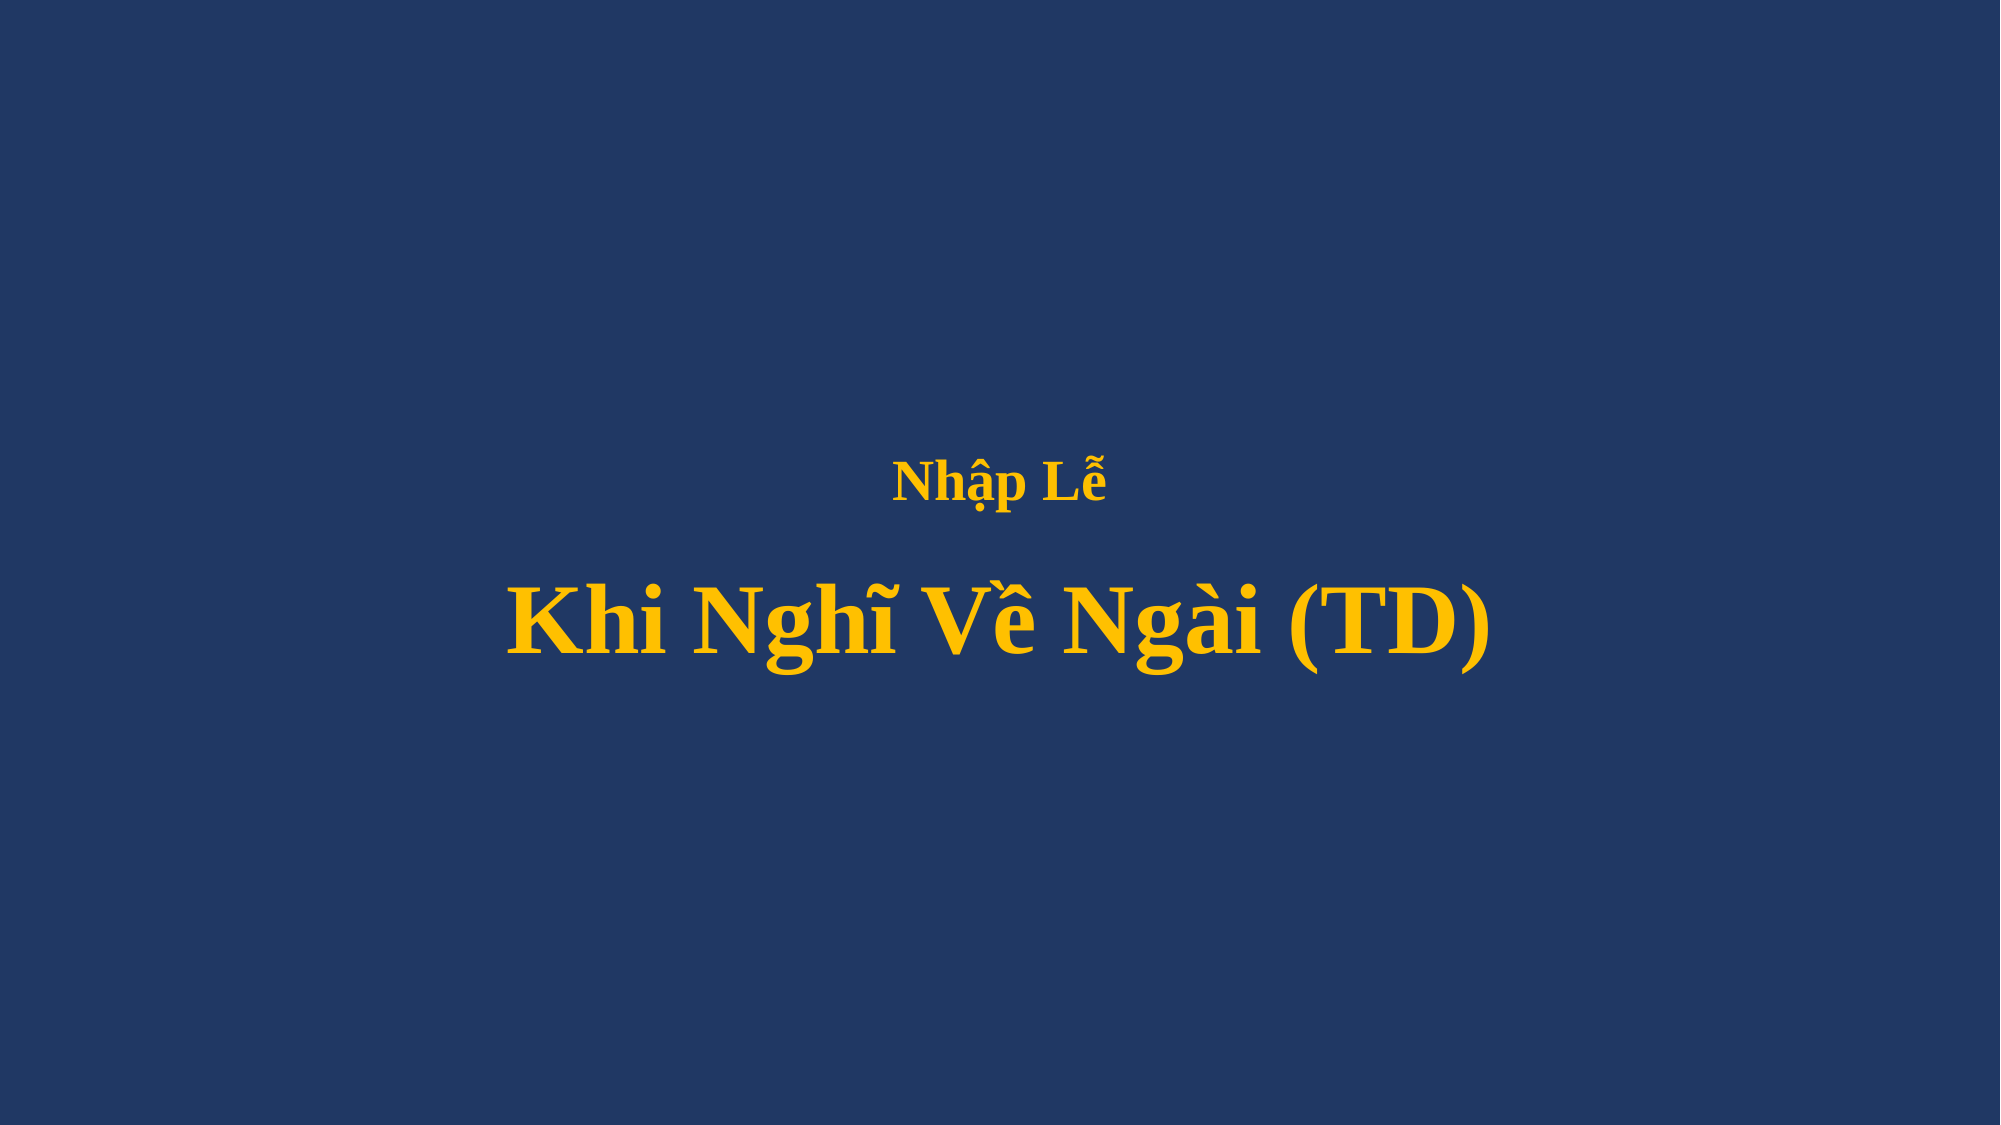

# Nhập Lễ Khi Nghĩ Về Ngài (TD)